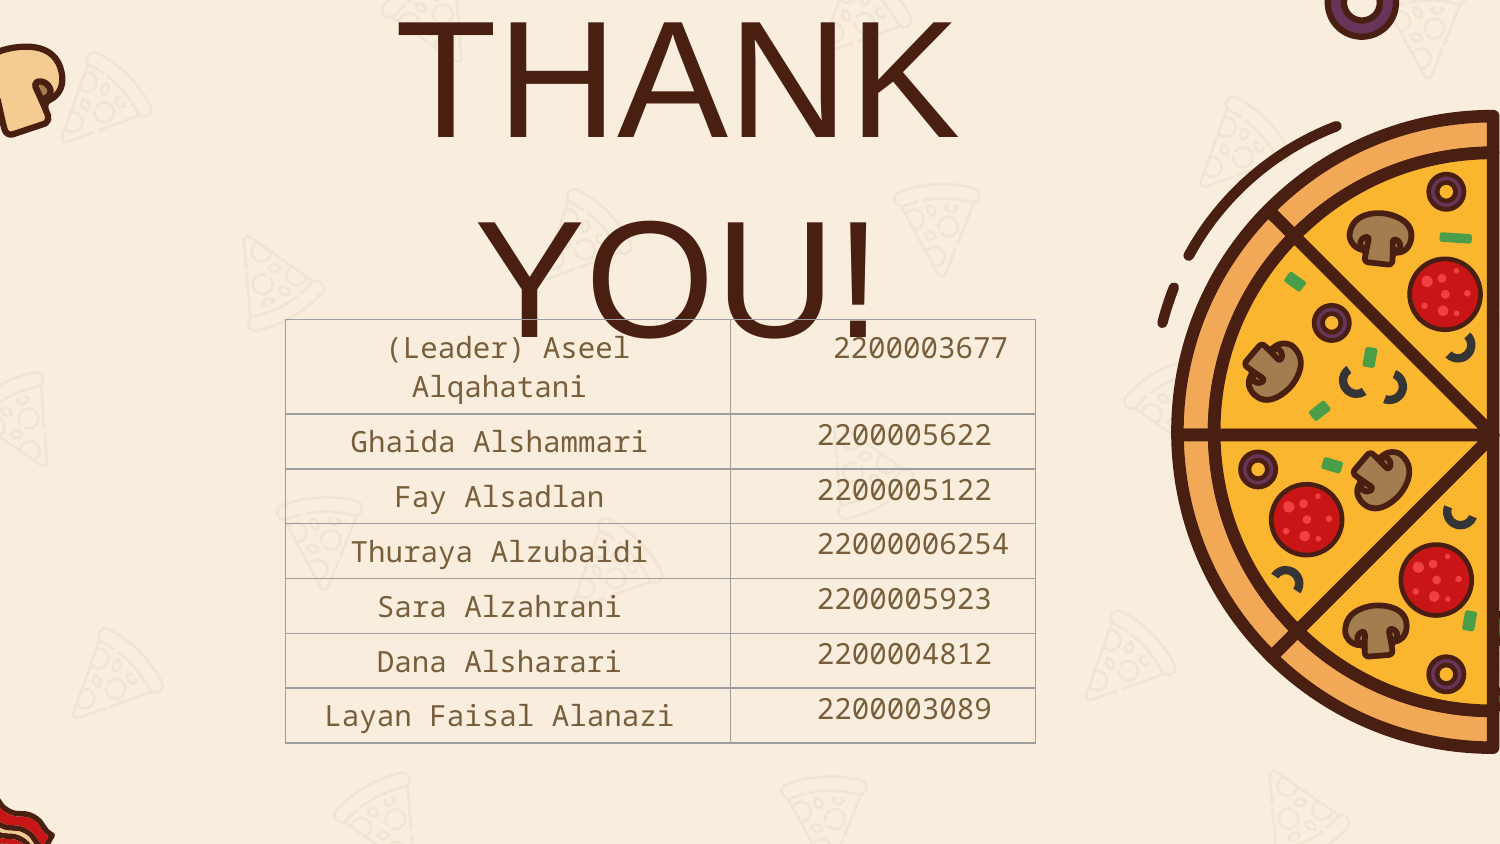

# THANK YOU!
| (Leader) Aseel Alqahatani | 2200003677 |
| --- | --- |
| Ghaida Alshammari | 2200005622 |
| Fay Alsadlan | 2200005122 |
| Thuraya Alzubaidi | 22000006254 |
| Sara Alzahrani | 2200005923 |
| Dana Alsharari | 2200004812 |
| Layan Faisal Alanazi | 2200003089 |